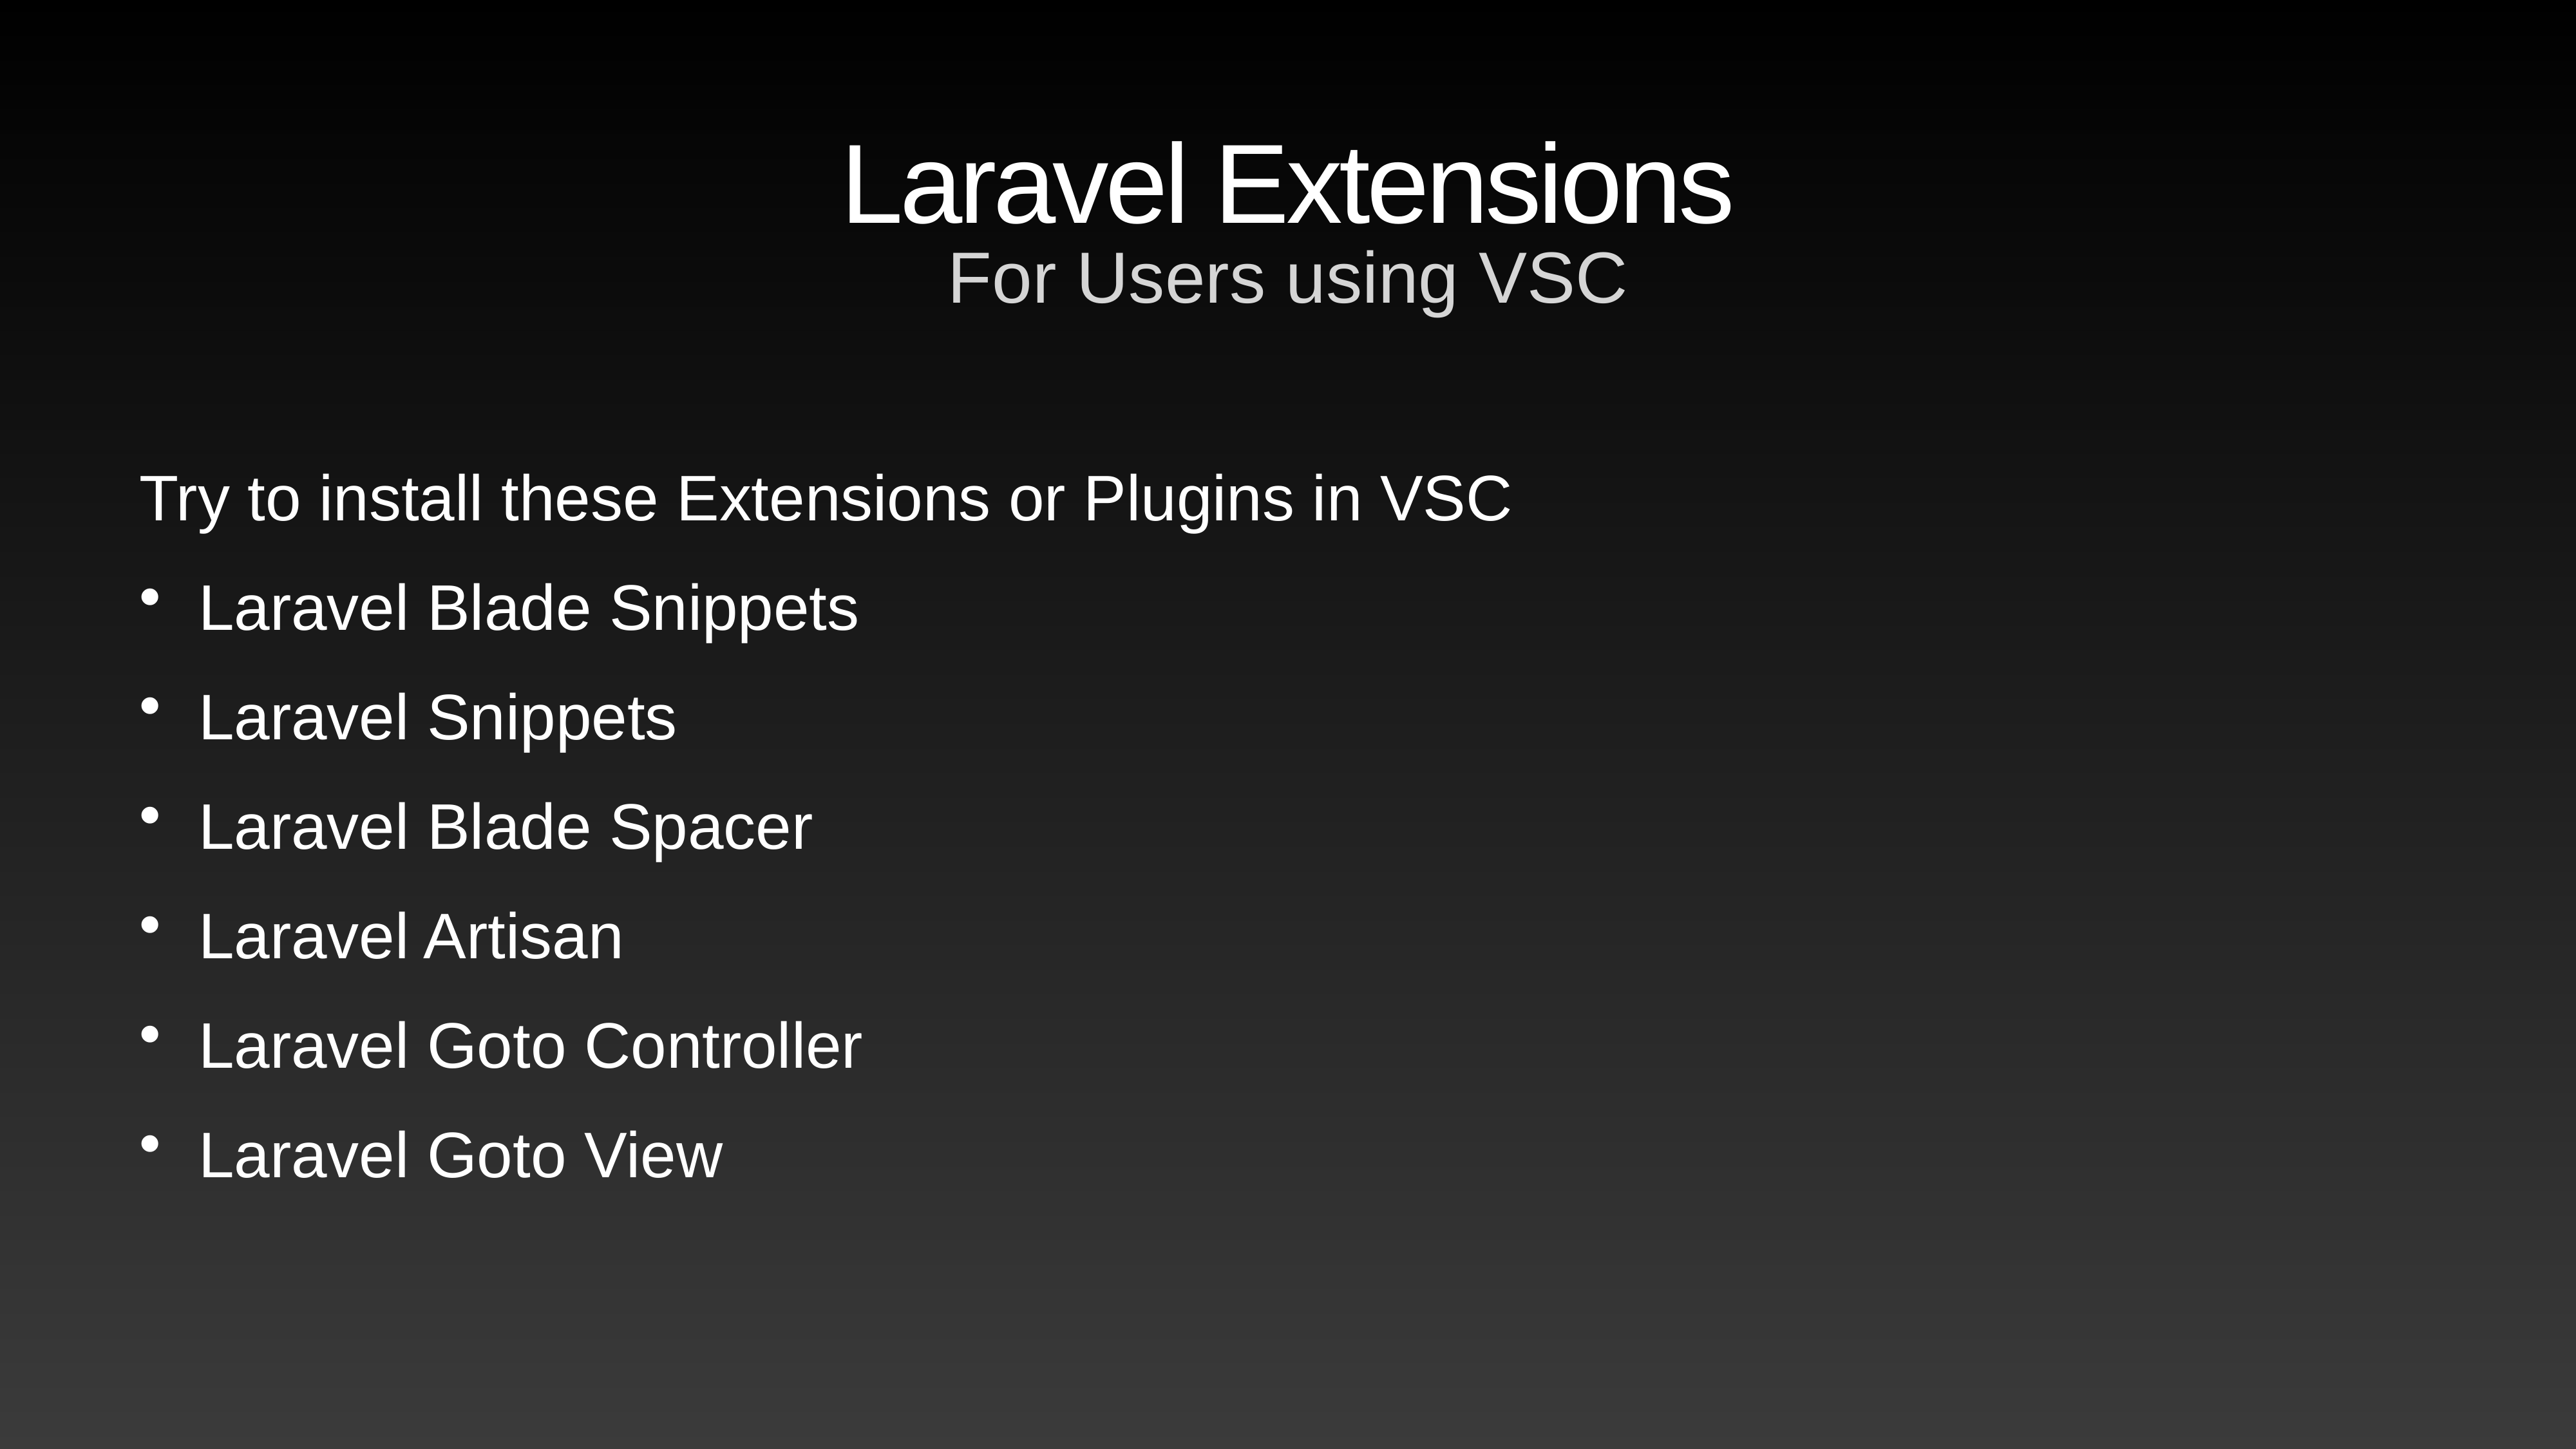

# Laravel Extensions
For Users using VSC
Try to install these Extensions or Plugins in VSC
Laravel Blade Snippets
Laravel Snippets
Laravel Blade Spacer
Laravel Artisan
Laravel Goto Controller
Laravel Goto View